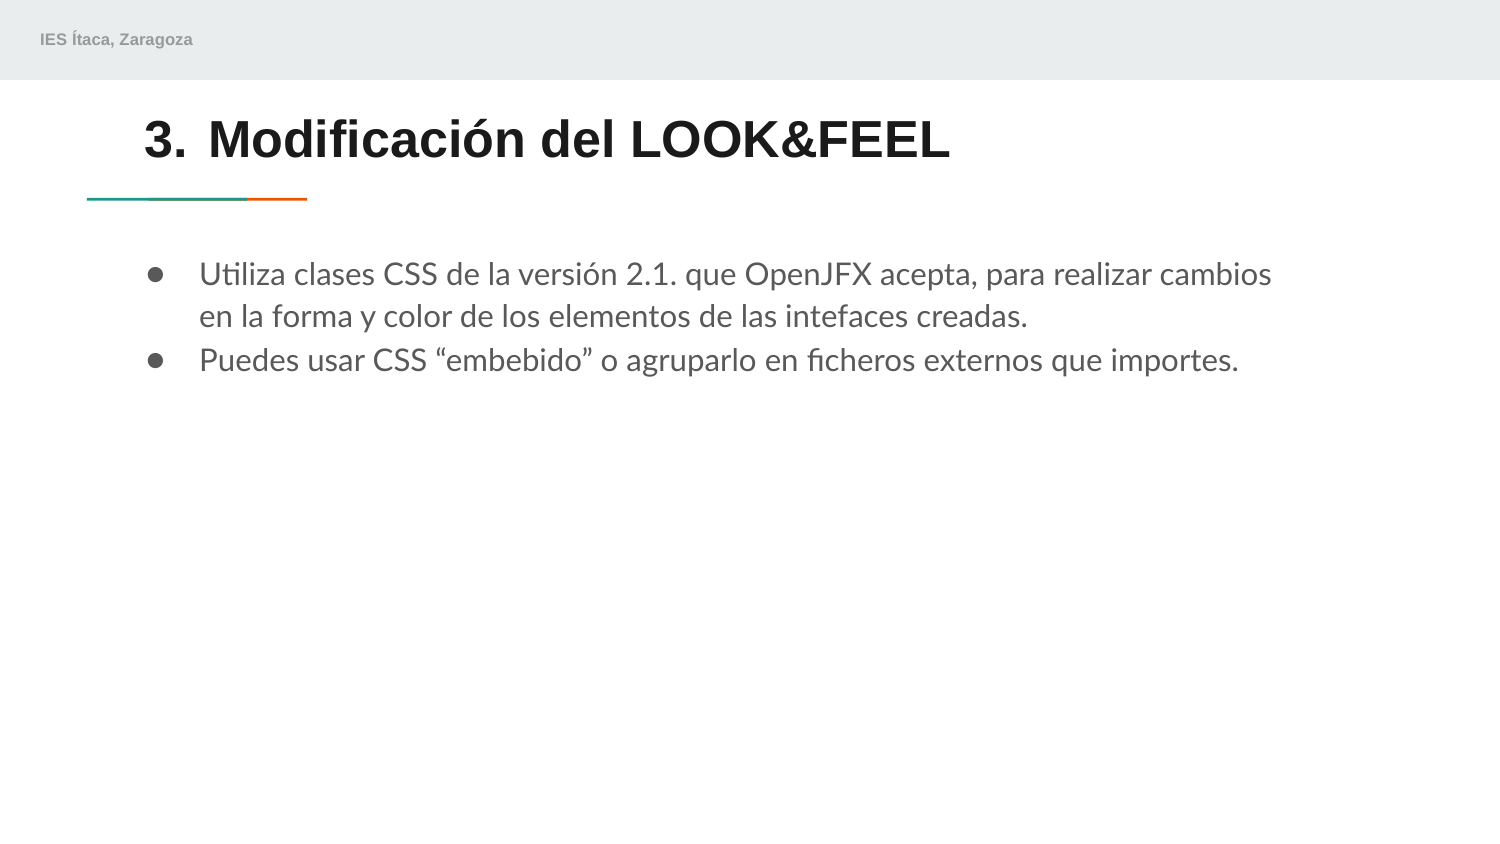

# Modificación del LOOK&FEEL
Utiliza clases CSS de la versión 2.1. que OpenJFX acepta, para realizar cambios en la forma y color de los elementos de las intefaces creadas.
Puedes usar CSS “embebido” o agruparlo en ficheros externos que importes.